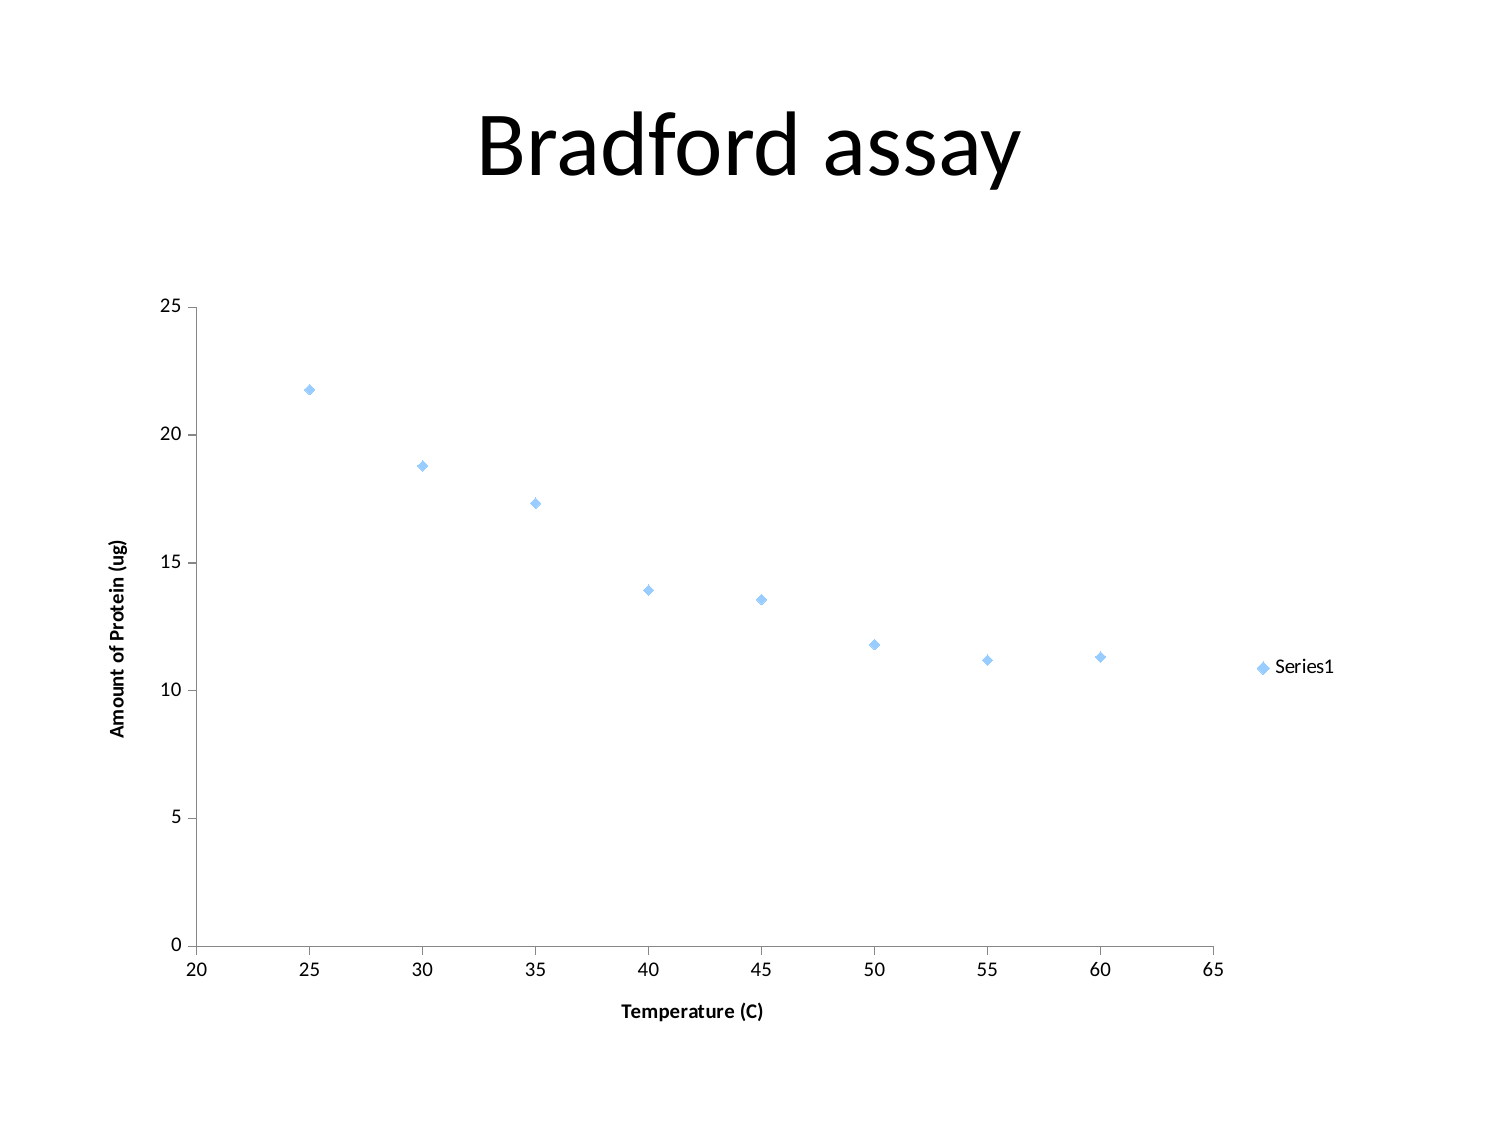

# Bradford assay

### Chart

| Category |  |
|---|---|